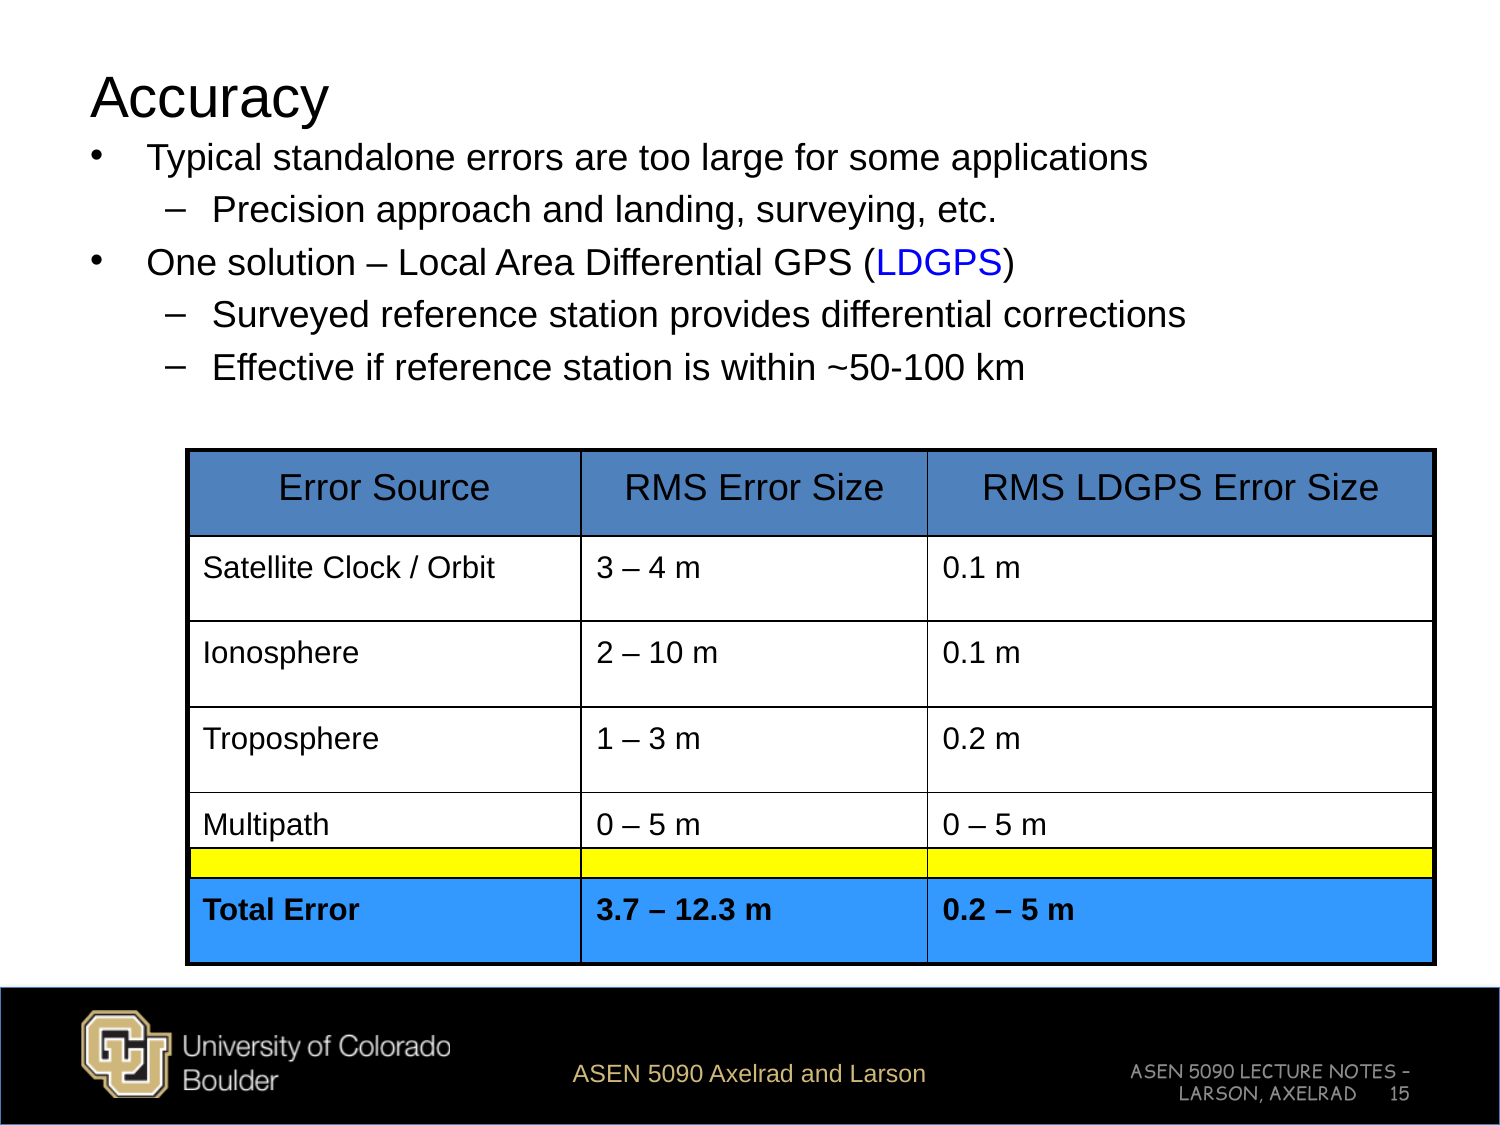

# Accuracy
Typical standalone errors are too large for some applications
Precision approach and landing, surveying, etc.
One solution – Local Area Differential GPS (LDGPS)
Surveyed reference station provides differential corrections
Effective if reference station is within ~50-100 km
| Error Source | RMS Error Size | RMS LDGPS Error Size |
| --- | --- | --- |
| Satellite Clock / Orbit | 3 – 4 m | 0.1 m |
| Ionosphere | 2 – 10 m | 0.1 m |
| Troposphere | 1 – 3 m | 0.2 m |
| Multipath | 0 – 5 m | 0 – 5 m |
| Total Error | 3.7 – 12.3 m | 0.2 – 5 m |

ASEN 5090 Axelrad and Larson

ASEN 5090 LECTURE NOTES – LARSON, AXELRAD      15